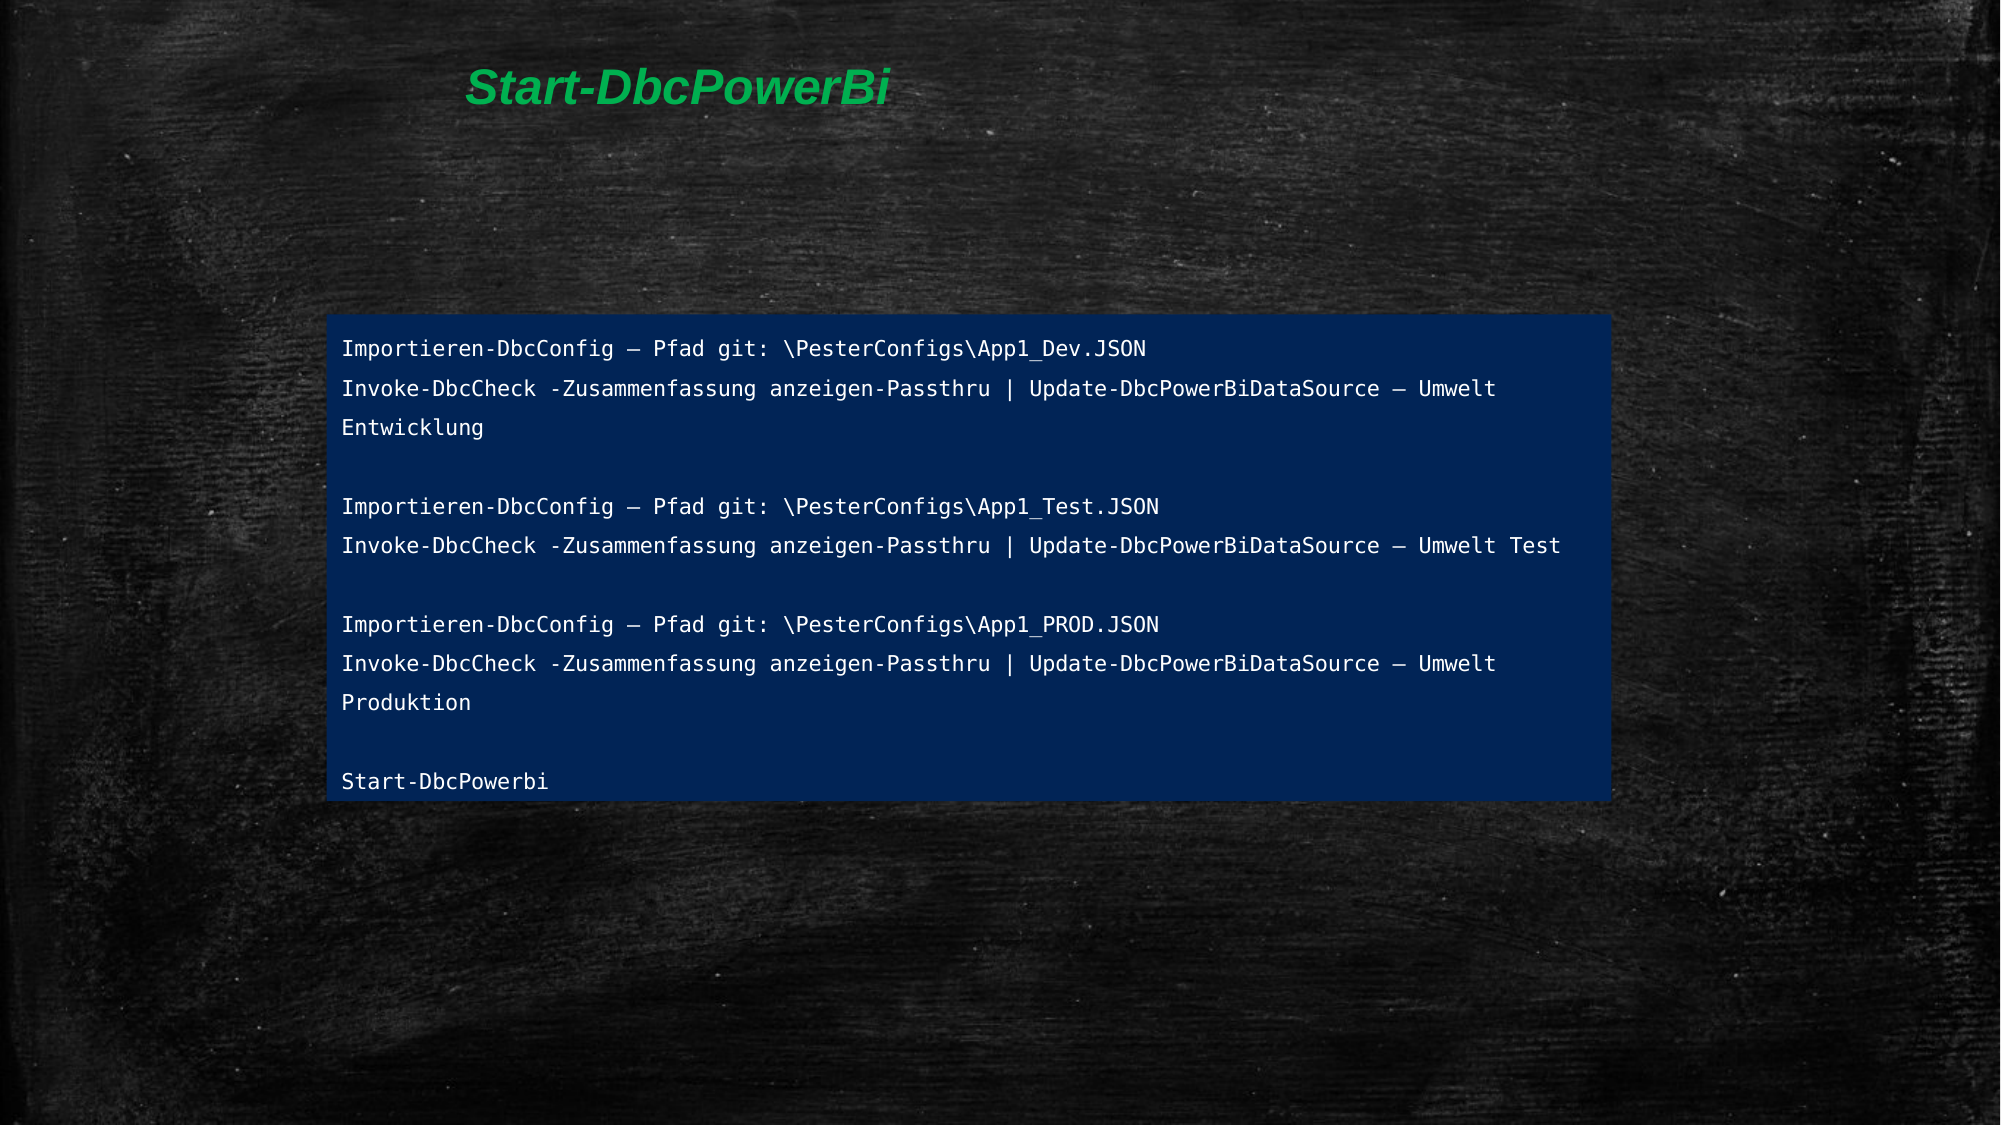

# Start-DbcPowerBi
Importieren-DbcConfig – Pfad git: \PesterConfigs\App1_Dev.JSON
Invoke-DbcCheck -Zusammenfassung anzeigen-Passthru | Update-DbcPowerBiDataSource – Umwelt Entwicklung
Importieren-DbcConfig – Pfad git: \PesterConfigs\App1_Test.JSON
Invoke-DbcCheck -Zusammenfassung anzeigen-Passthru | Update-DbcPowerBiDataSource – Umwelt Test
Importieren-DbcConfig – Pfad git: \PesterConfigs\App1_PROD.JSON
Invoke-DbcCheck -Zusammenfassung anzeigen-Passthru | Update-DbcPowerBiDataSource – Umwelt Produktion
Start-DbcPowerbi